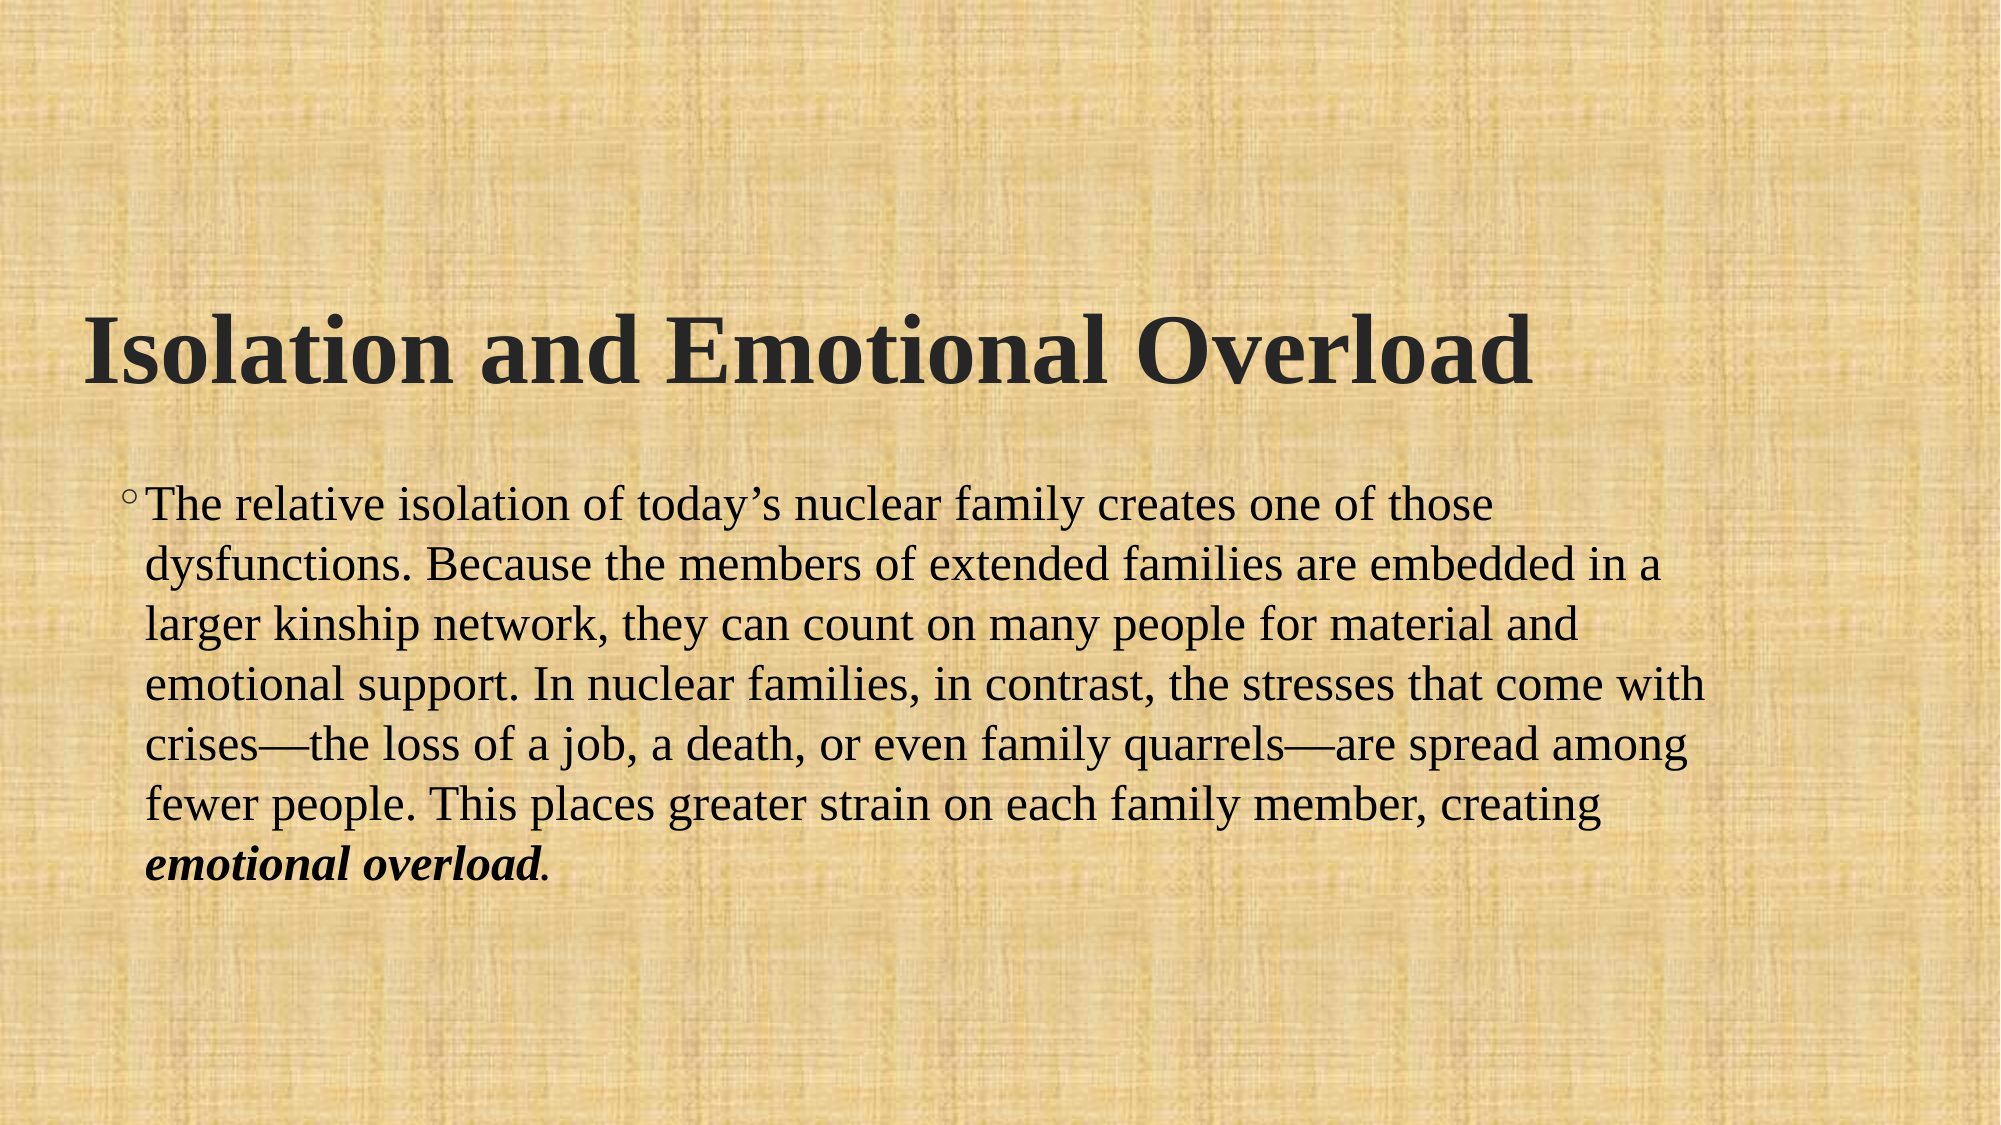

# Isolation and Emotional Overload
The relative isolation of today’s nuclear family creates one of those dysfunctions. Because the members of extended families are embedded in a larger kinship network, they can count on many people for material and emotional support. In nuclear families, in contrast, the stresses that come with crises—the loss of a job, a death, or even family quarrels—are spread among fewer people. This places greater strain on each family member, creating emotional overload.